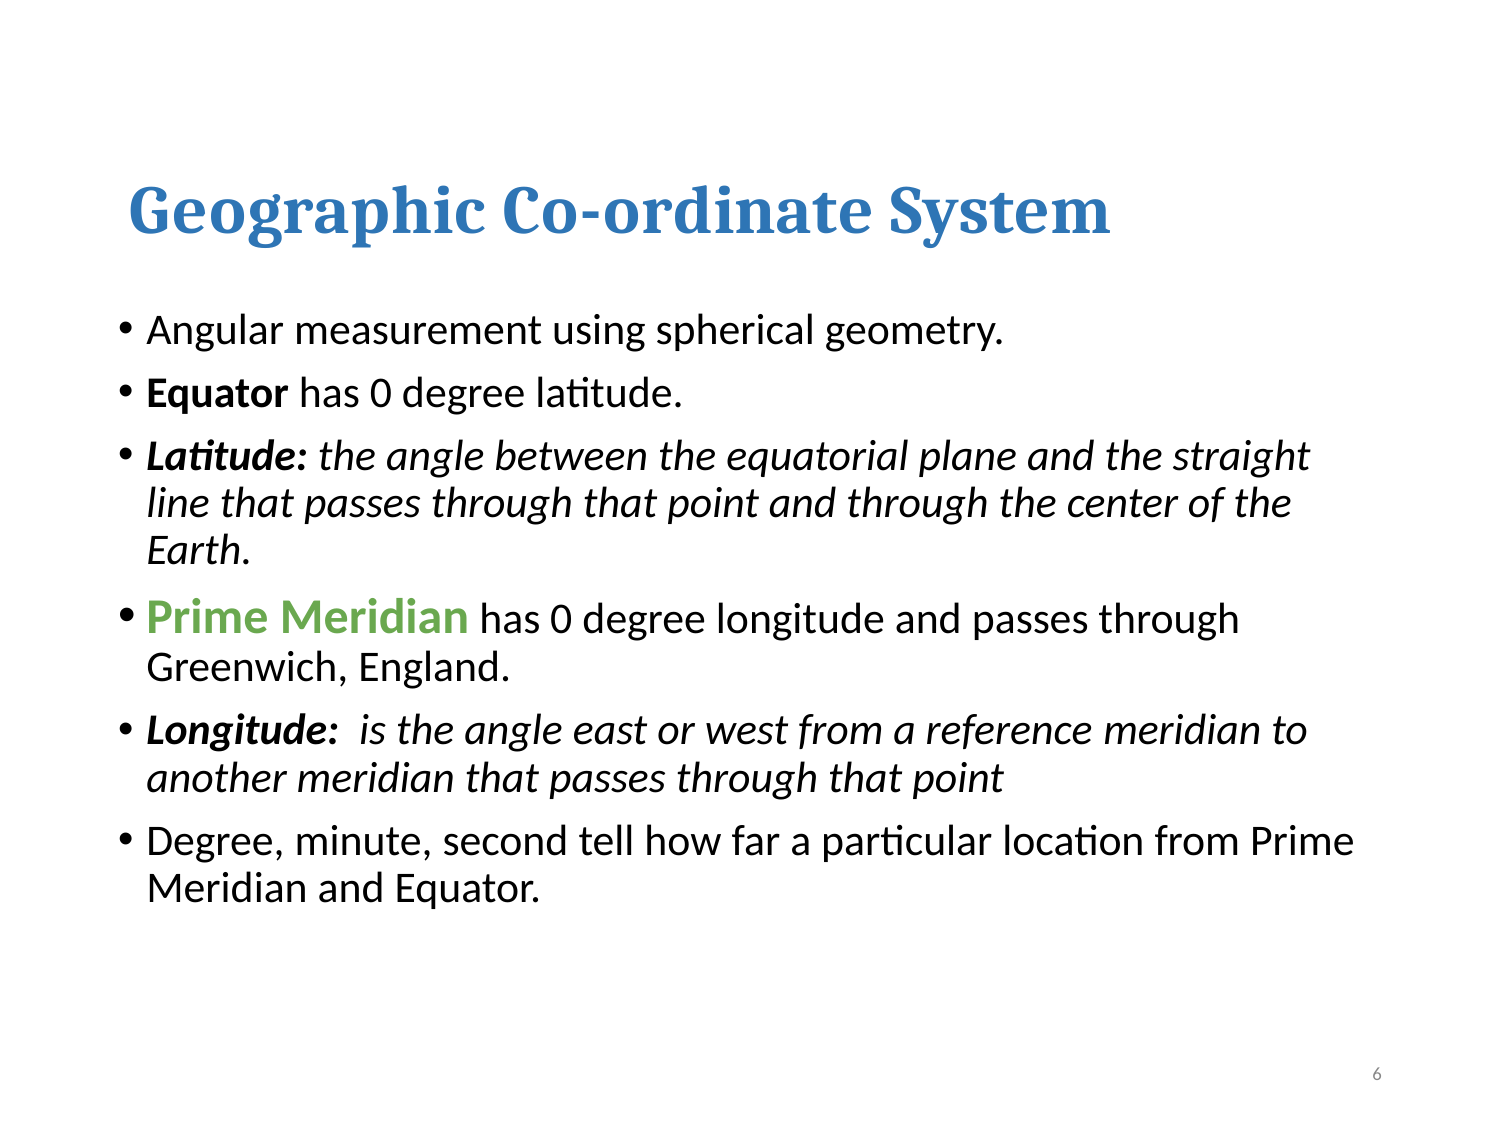

# Geographic Co-ordinate System
Angular measurement using spherical geometry.
Equator has 0 degree latitude.
Latitude: the angle between the equatorial plane and the straight line that passes through that point and through the center of the Earth.
Prime Meridian has 0 degree longitude and passes through Greenwich, England.
Longitude:  is the angle east or west from a reference meridian to another meridian that passes through that point
Degree, minute, second tell how far a particular location from Prime Meridian and Equator.
6